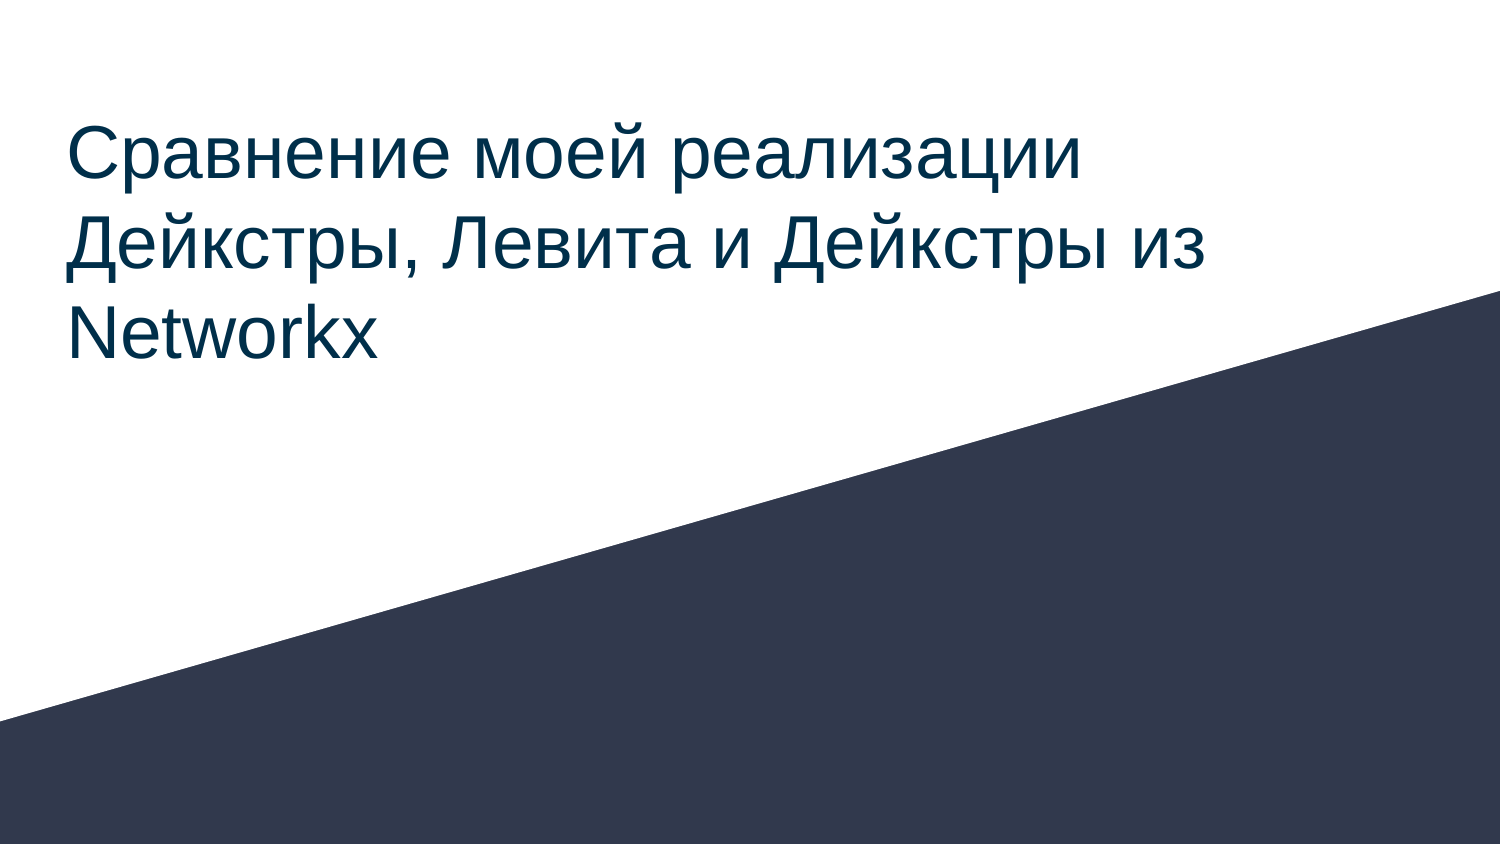

# Сравнение моей реализации Дейкстры, Левита и Дейкстры из Networkx